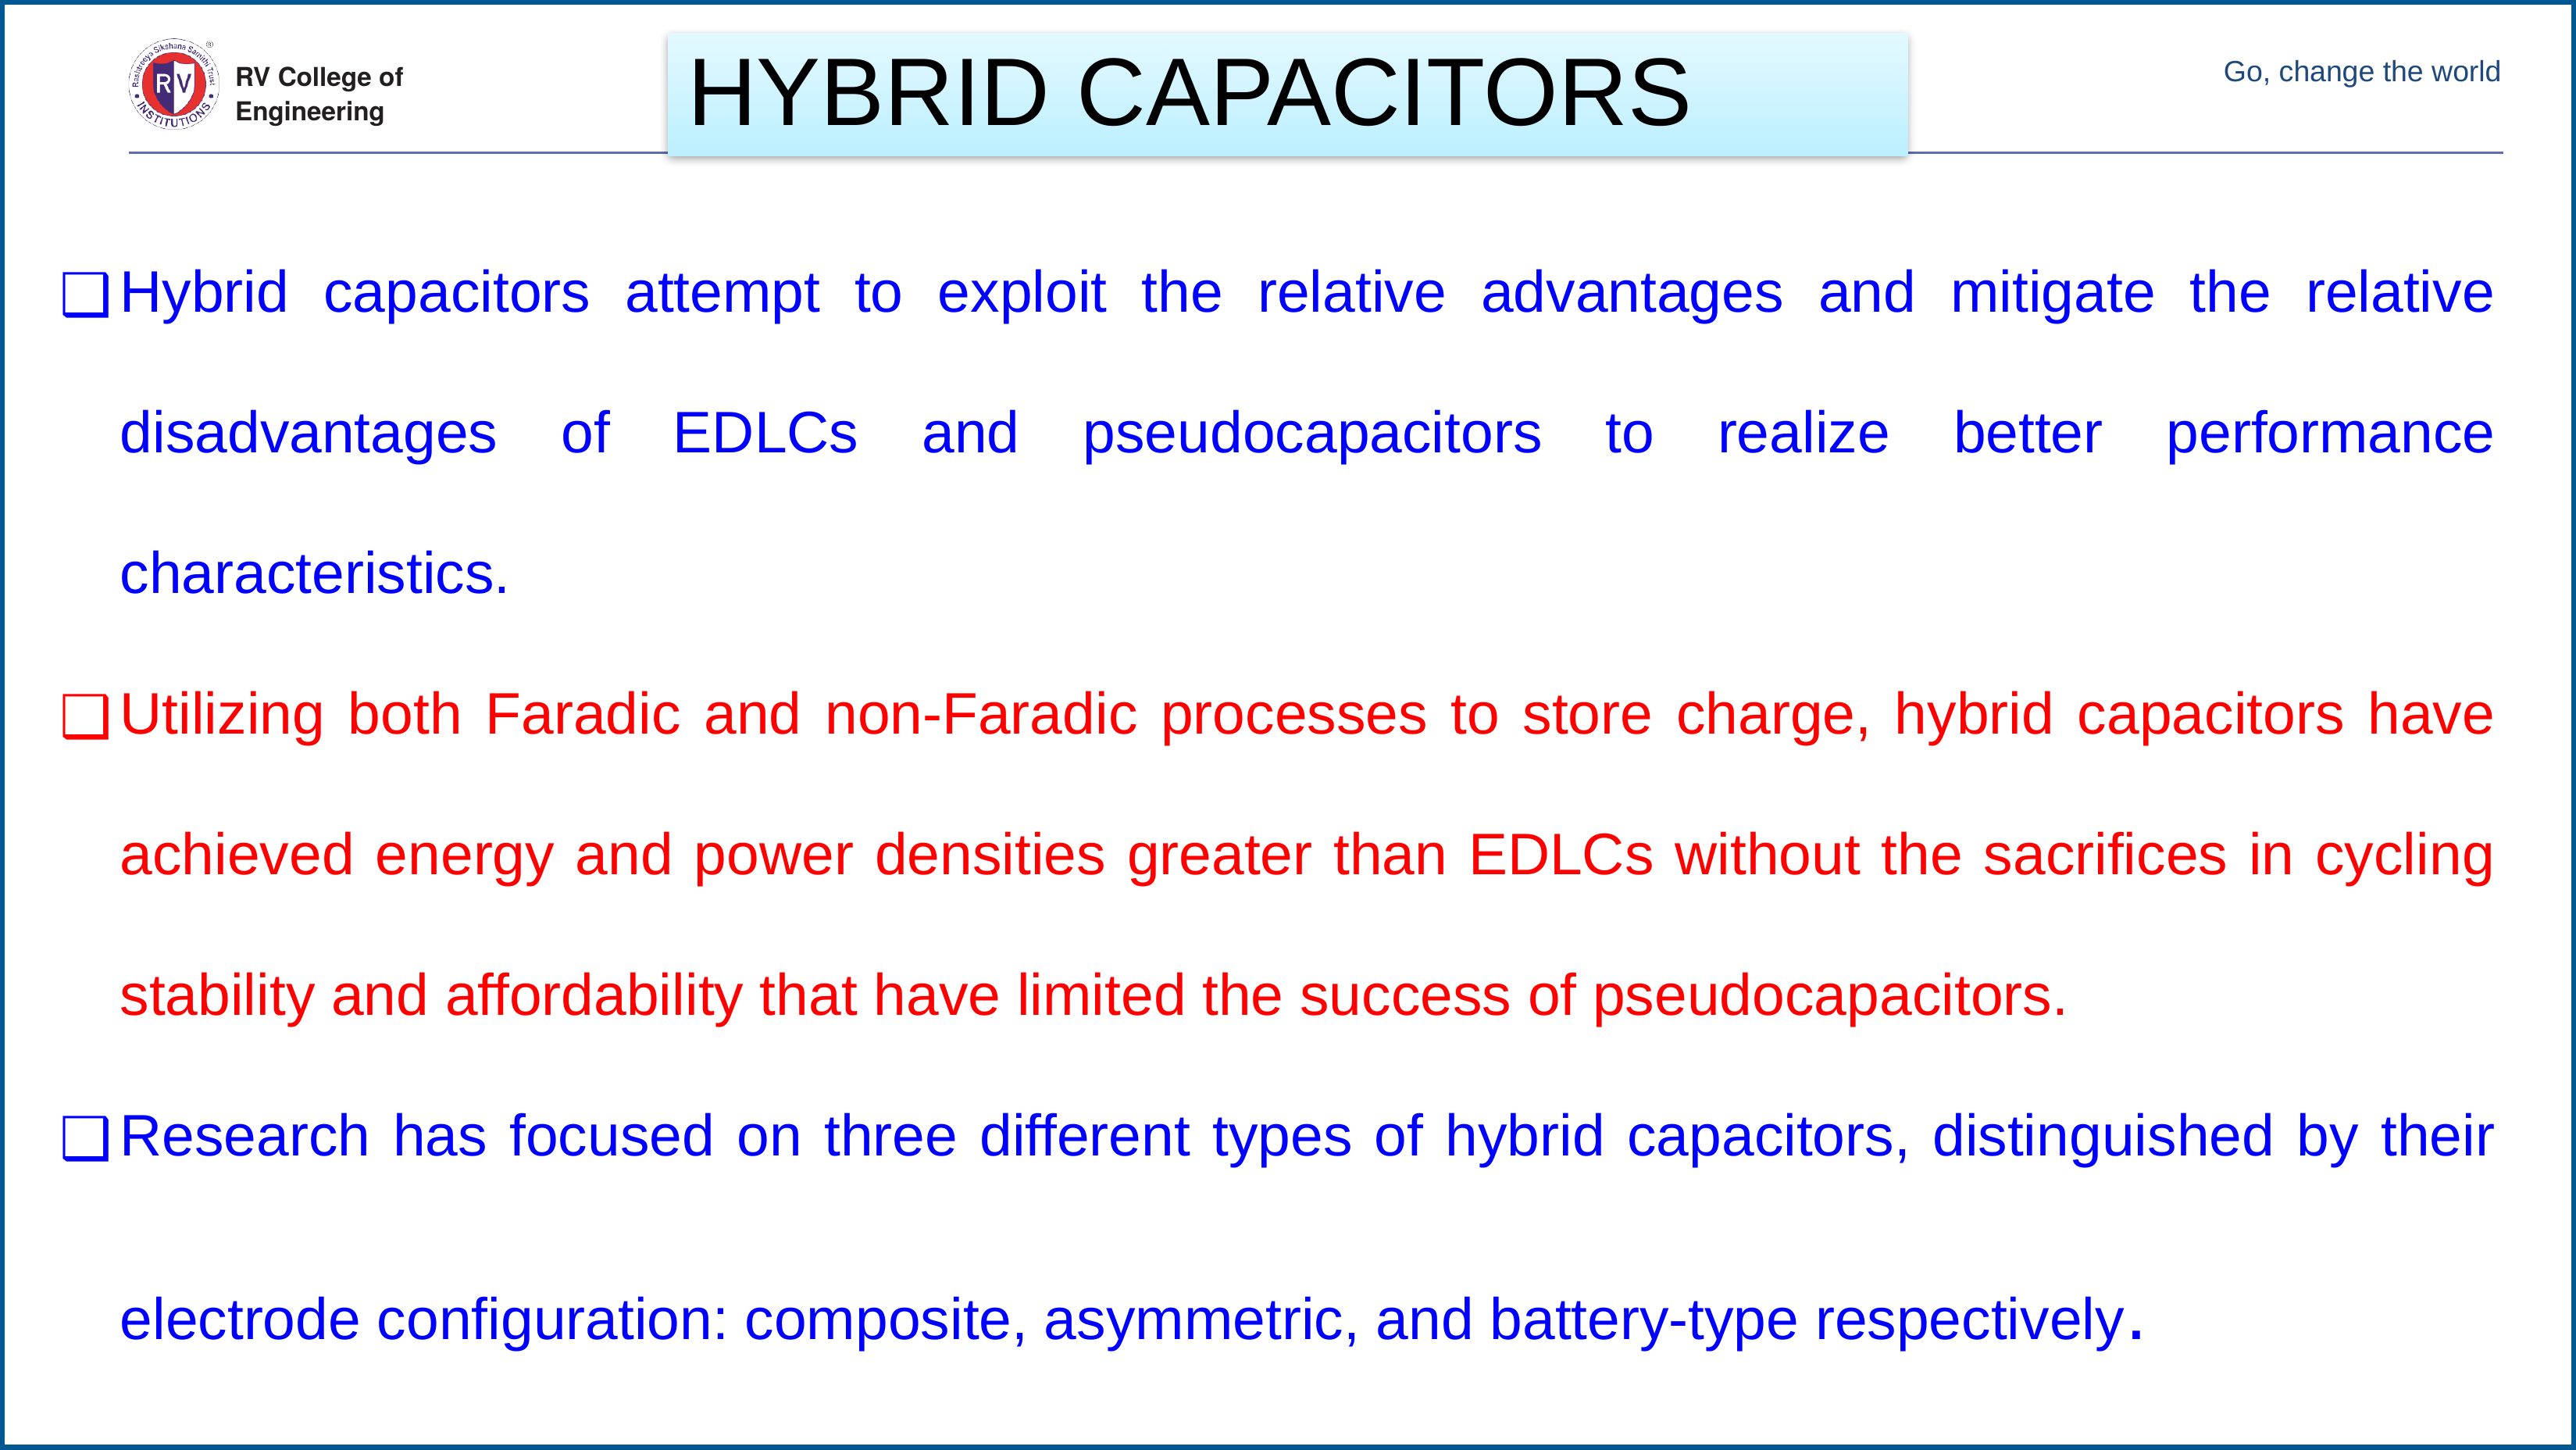

HYBRID CAPACITORS
Hybrid capacitors attempt to exploit the relative advantages and mitigate the relative disadvantages of EDLCs and pseudocapacitors to realize better performance characteristics.
Utilizing both Faradic and non-Faradic processes to store charge, hybrid capacitors have achieved energy and power densities greater than EDLCs without the sacrifices in cycling stability and affordability that have limited the success of pseudocapacitors.
Research has focused on three different types of hybrid capacitors, distinguished by their electrode configuration: composite, asymmetric, and battery-type respectively.